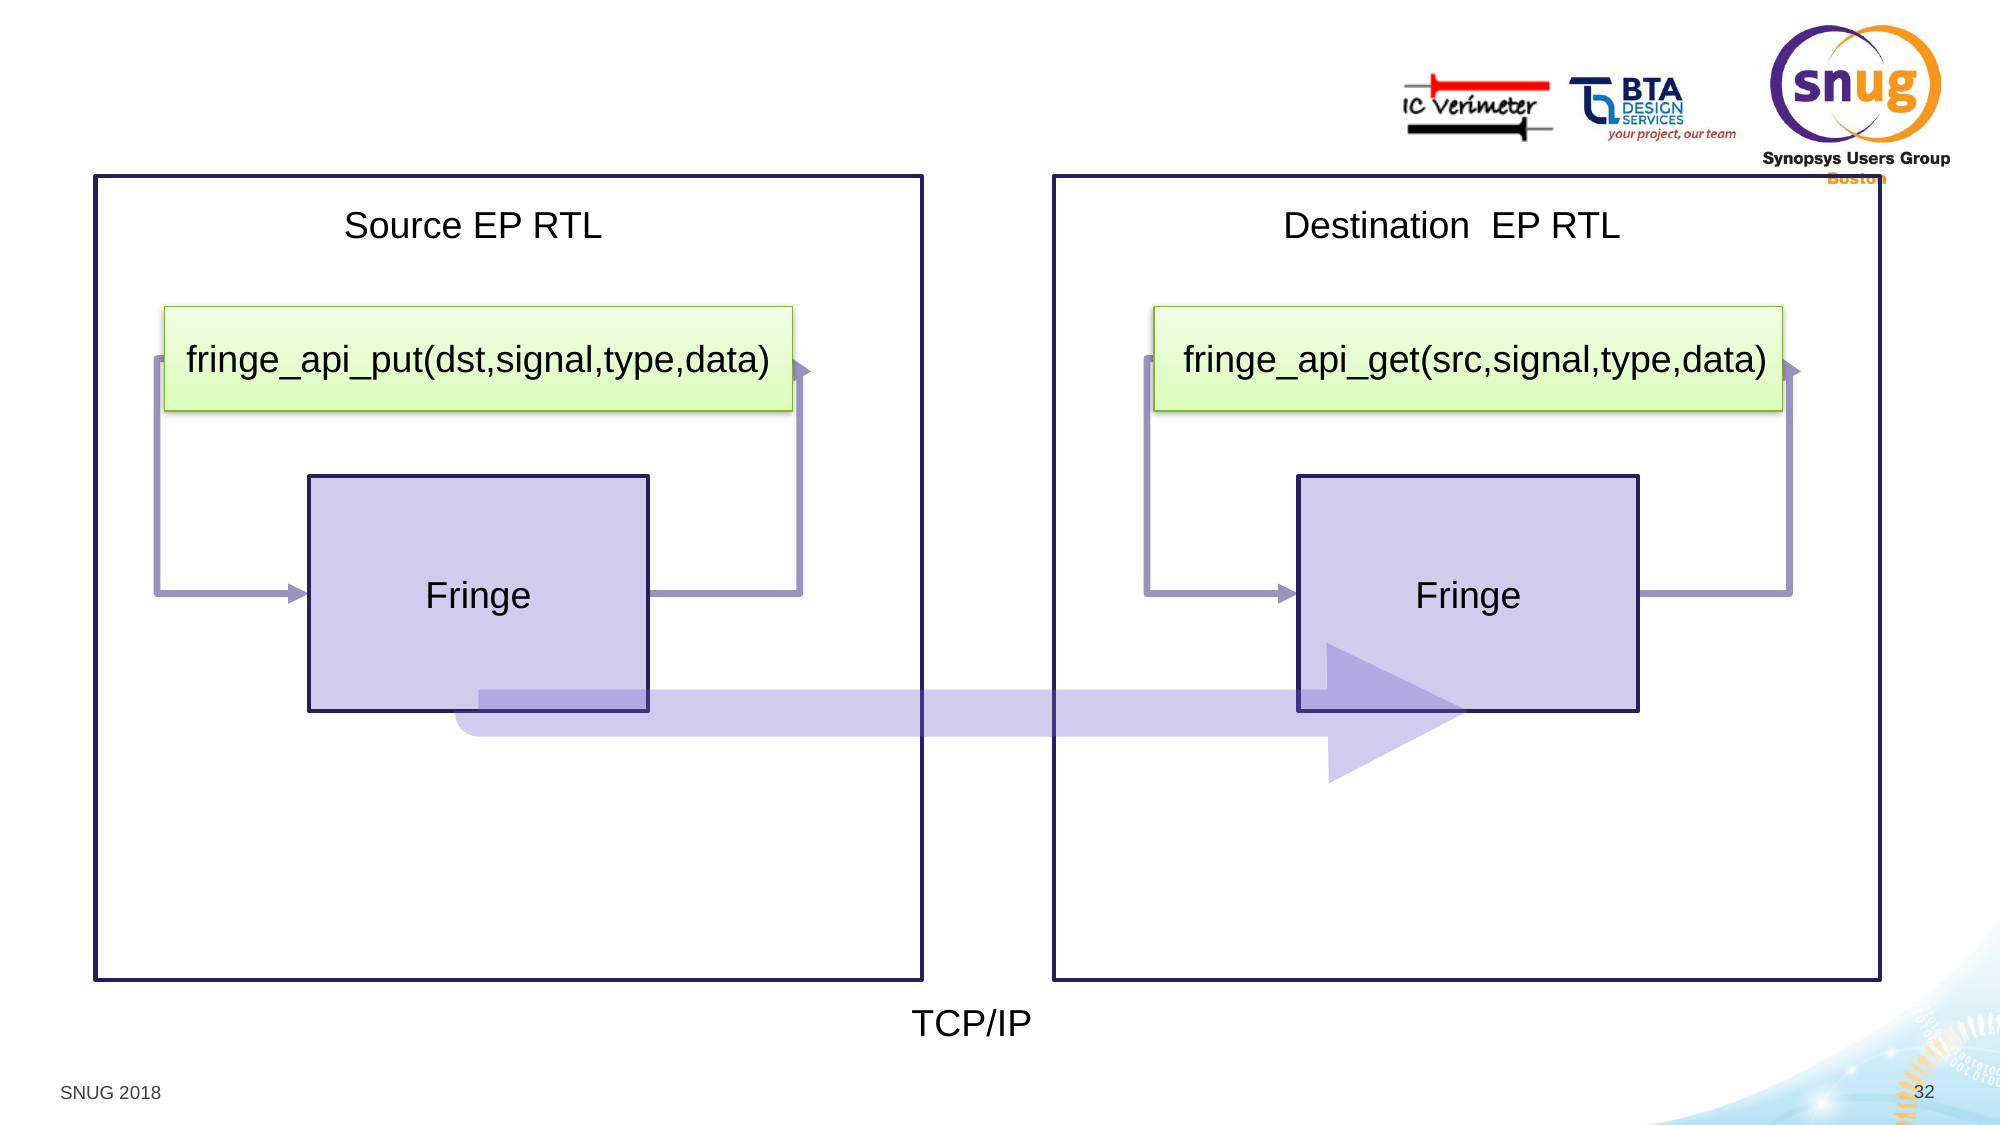

Source EP RTL
Destination  EP RTL

Fringe

Fringe
 fringe_api_get(src,signal,type,data)
fringe_api_put(dst,signal,type,data)
TCP/IP